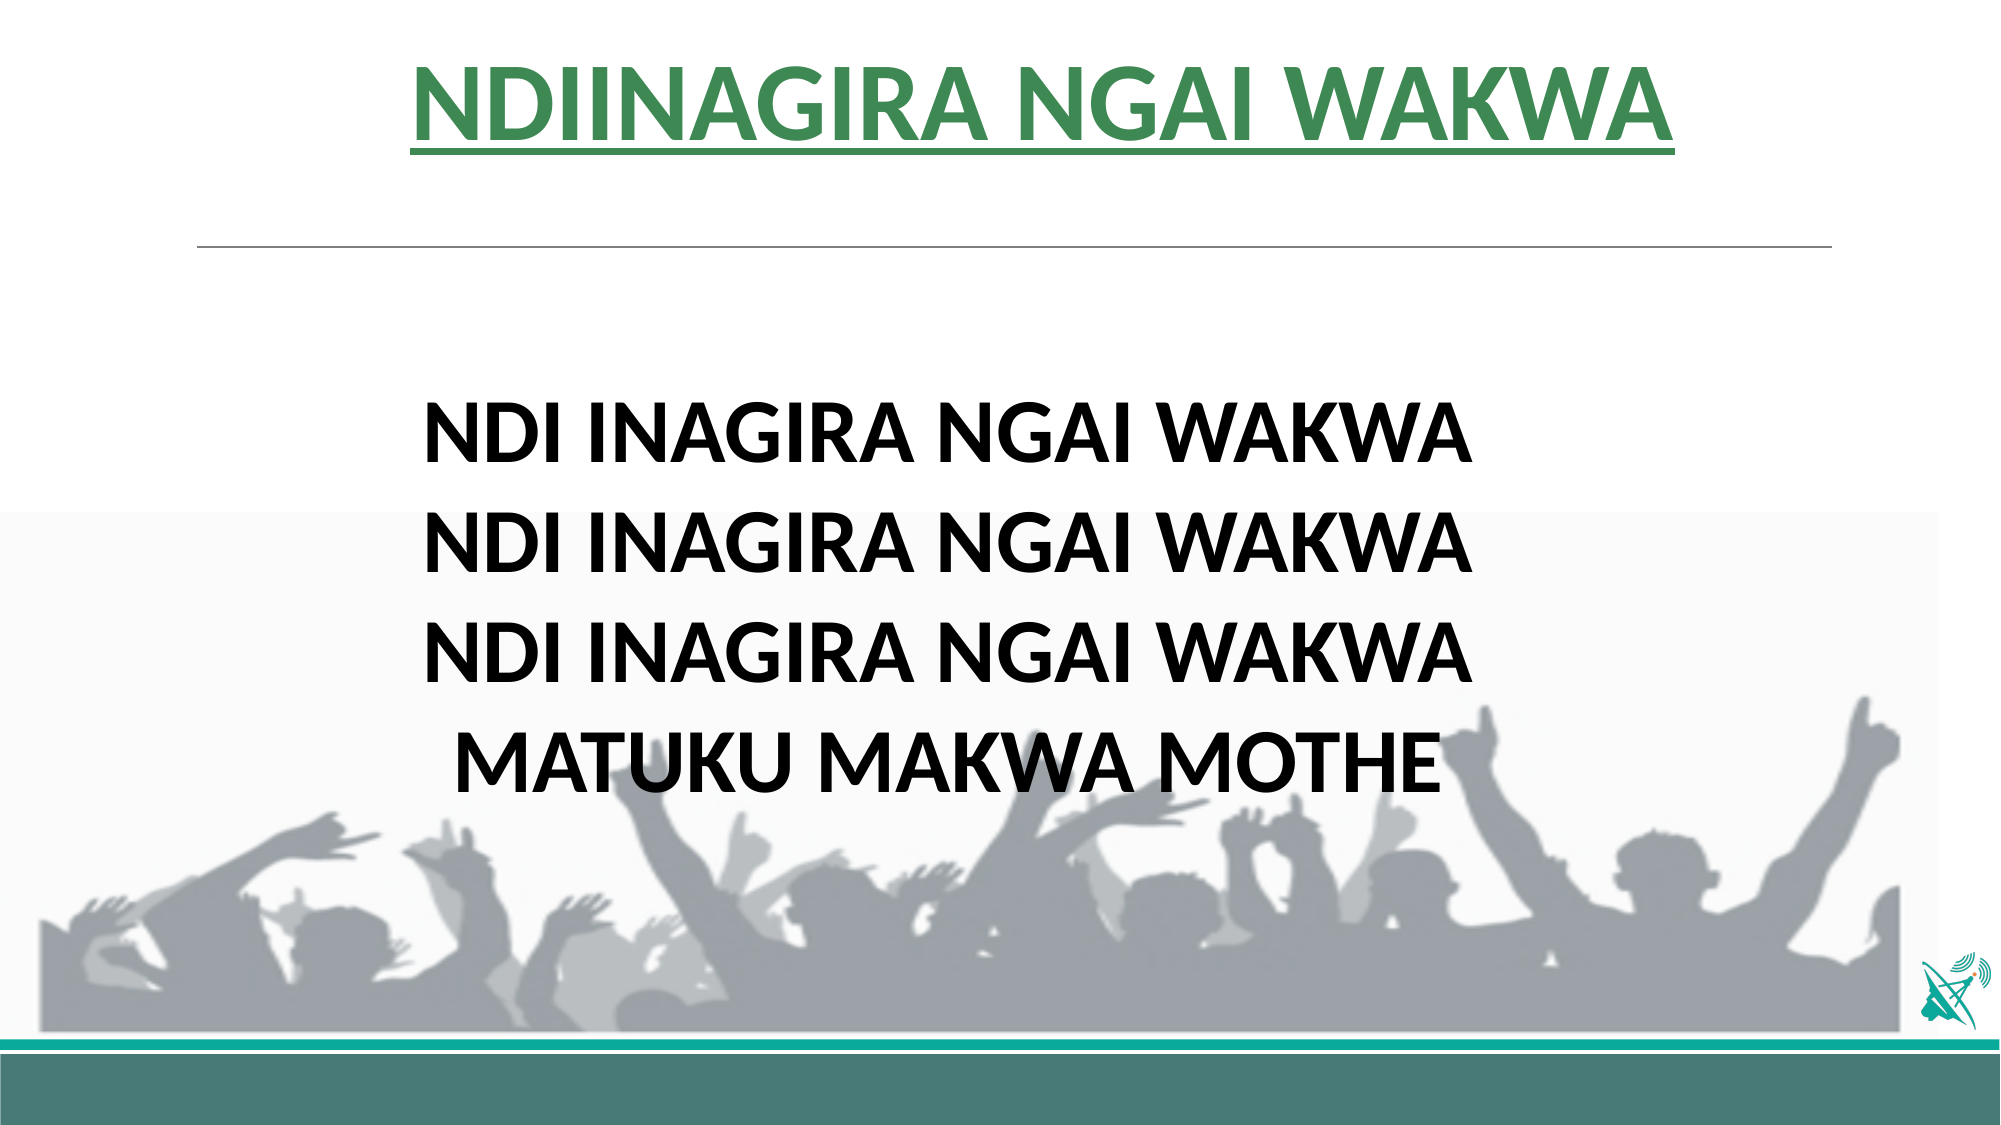

# NDIINAGIRA NGAI WAKWA

NDI INAGIRA NGAI WAKWA
NDI INAGIRA NGAI WAKWA
NDI INAGIRA NGAI WAKWA
MATUKU MAKWA MOTHE